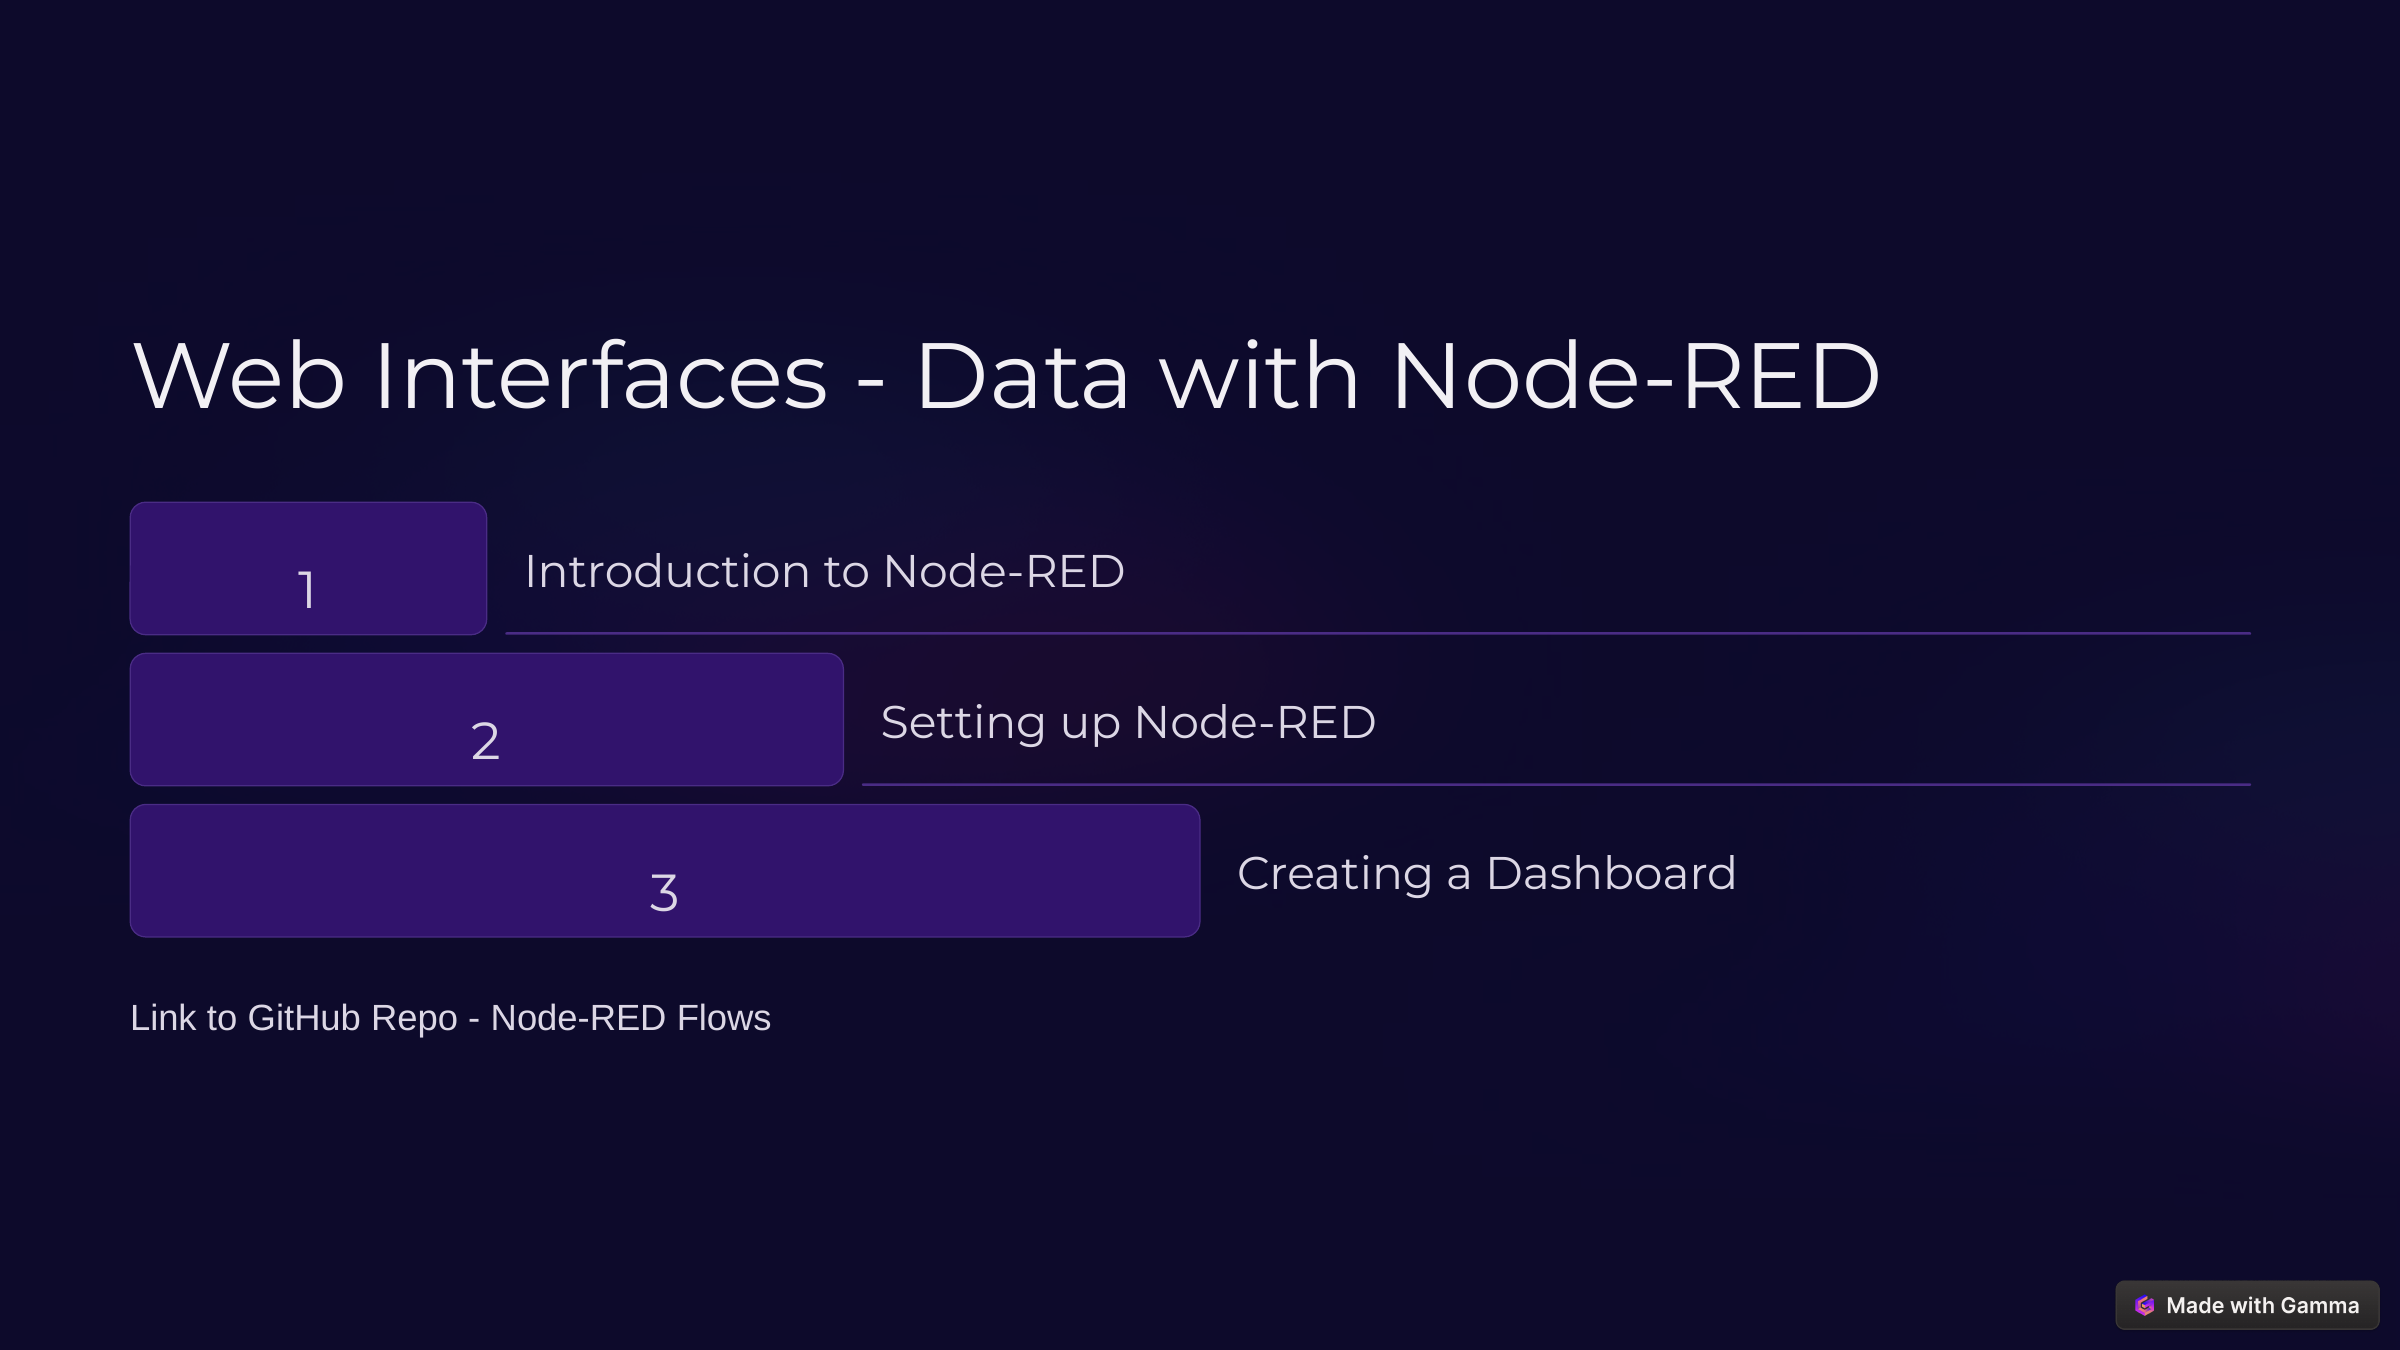

Web Interfaces - Data with Node-RED

1
Introduction to Node-RED

2
Setting up Node-RED

3
Creating a Dashboard
Link to GitHub Repo - Node-RED Flows